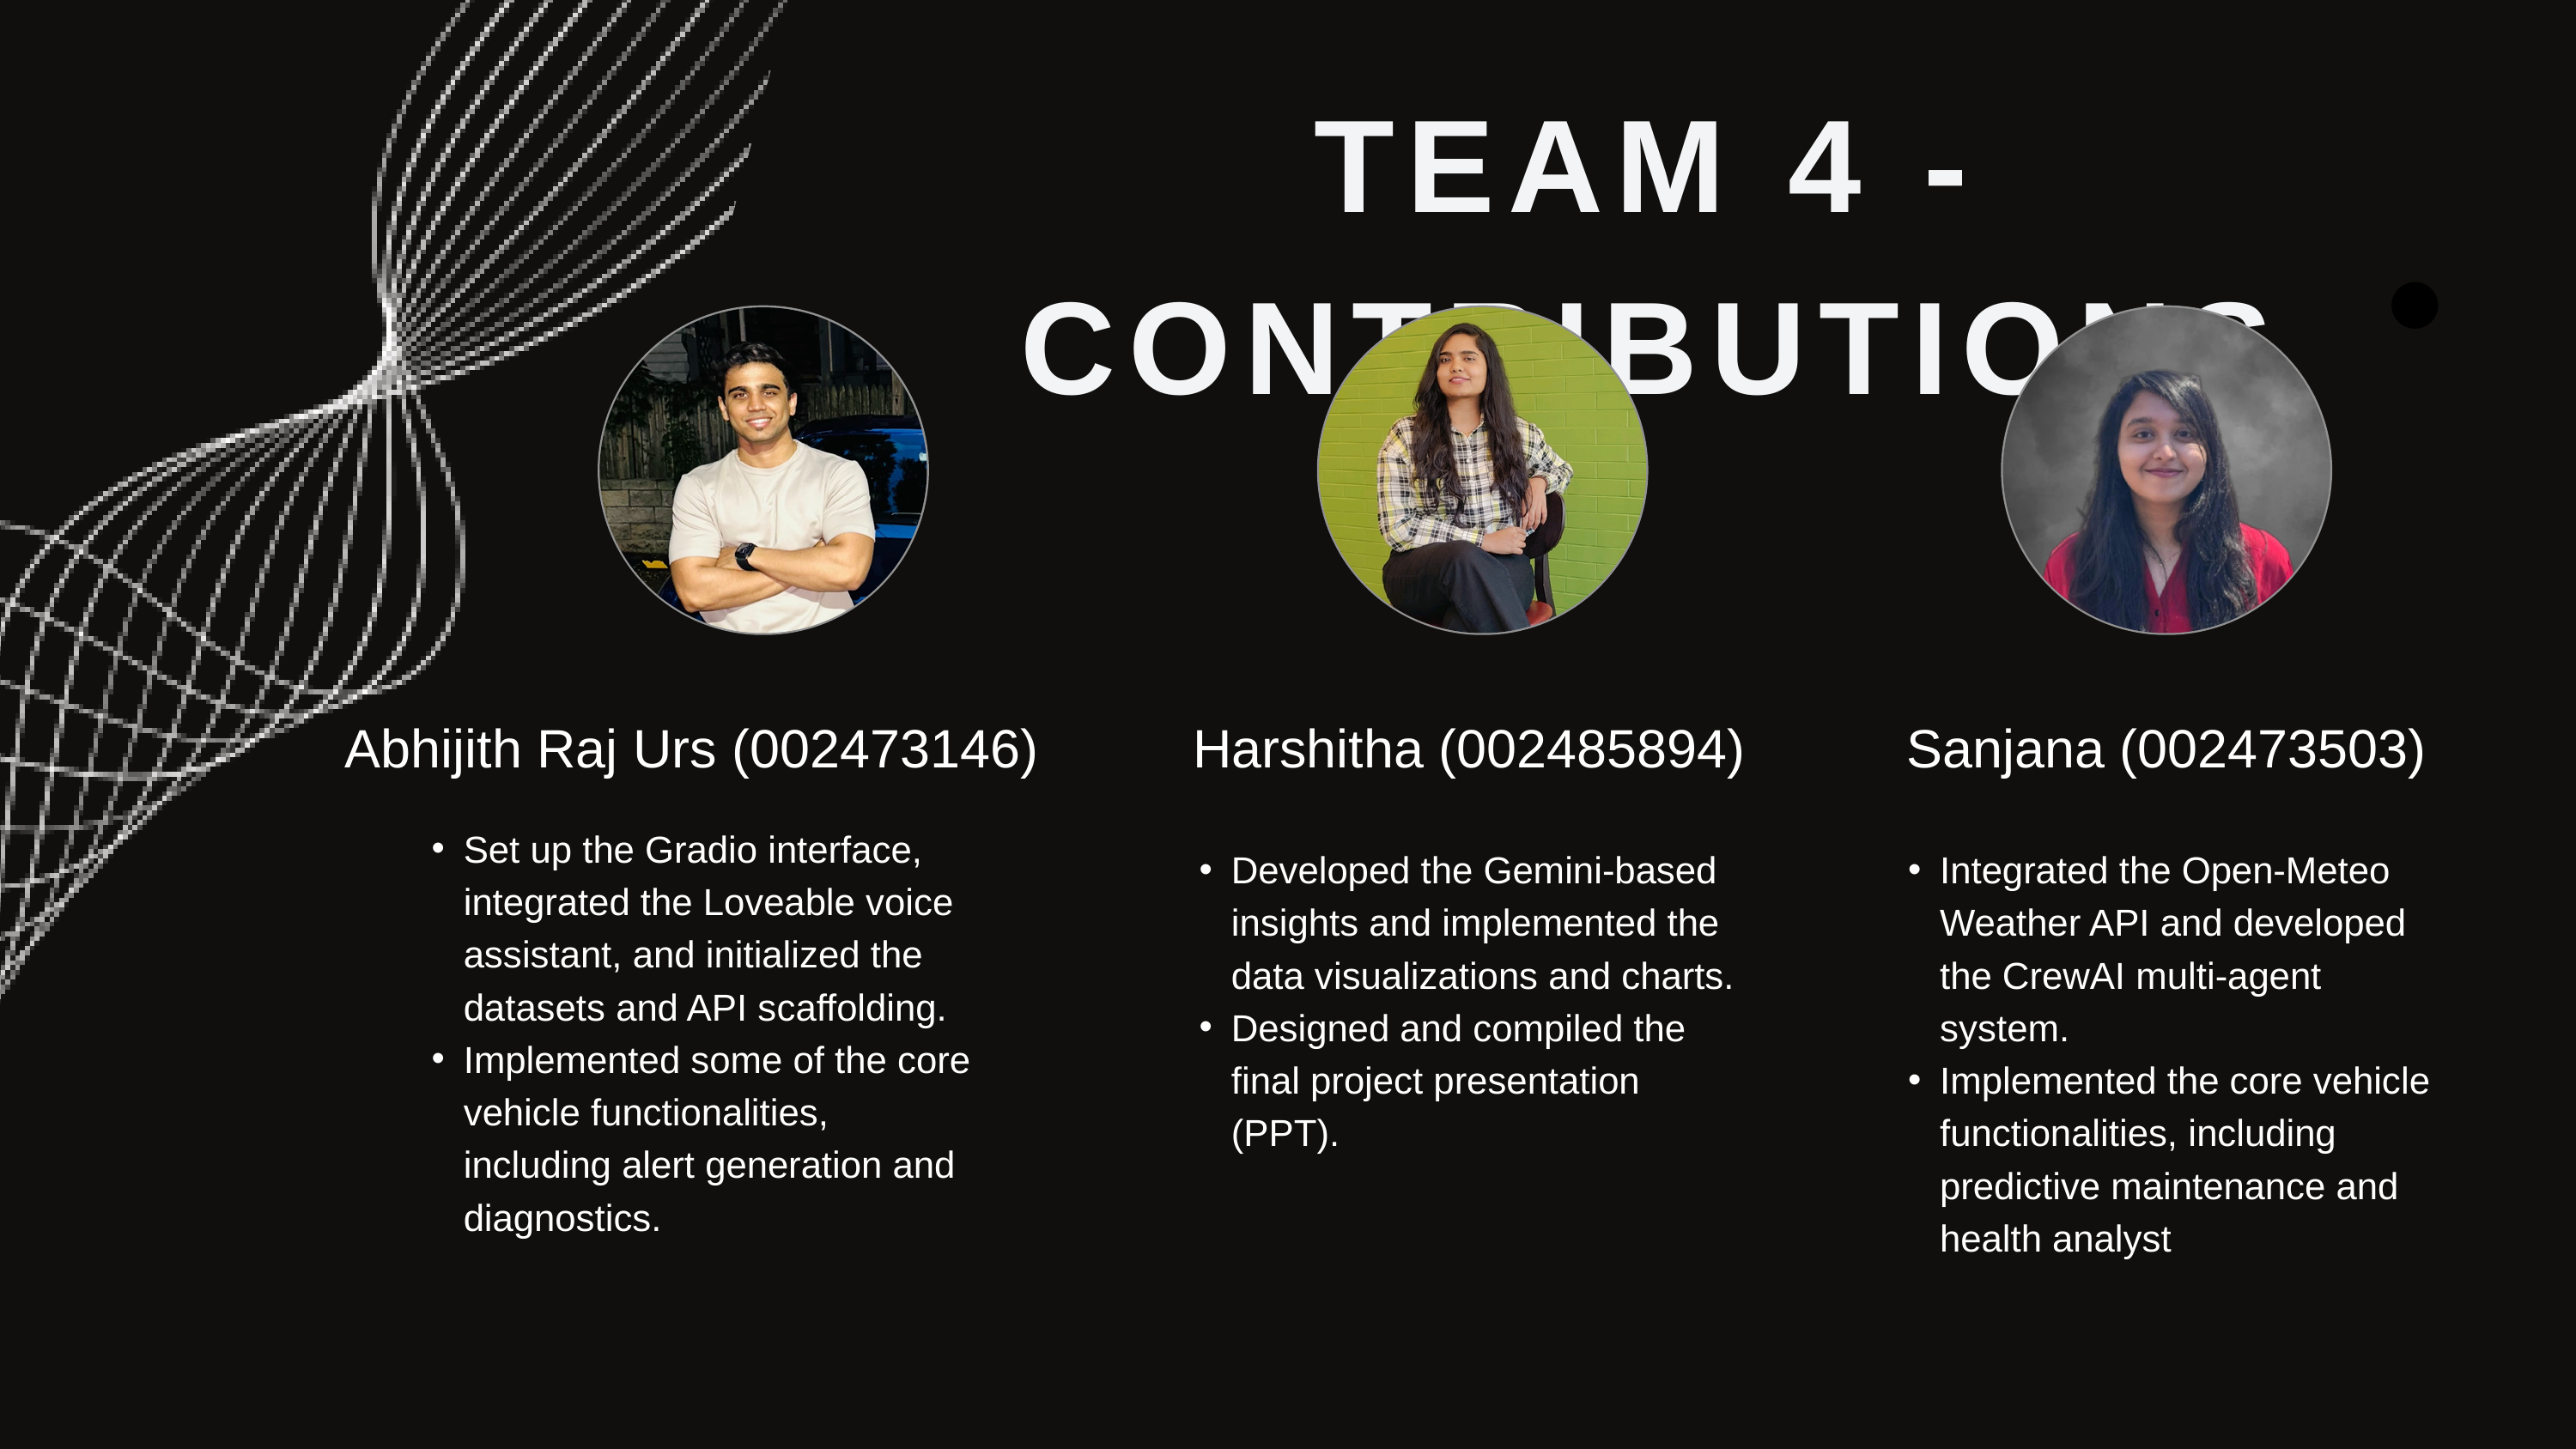

TEAM 4 - CONTRIBUTIONS

Abhijith Raj Urs (002473146)
Harshitha (002485894)
Sanjana (002473503)
Set up the Gradio interface, integrated the Loveable voice assistant, and initialized the datasets and API scaffolding.
Implemented some of the core vehicle functionalities, including alert generation and diagnostics.

Developed the Gemini-based insights and implemented the data visualizations and charts.
Designed and compiled the final project presentation (PPT).

Integrated the Open-Meteo Weather API and developed the CrewAI multi-agent system.
Implemented the core vehicle functionalities, including predictive maintenance and health analyst